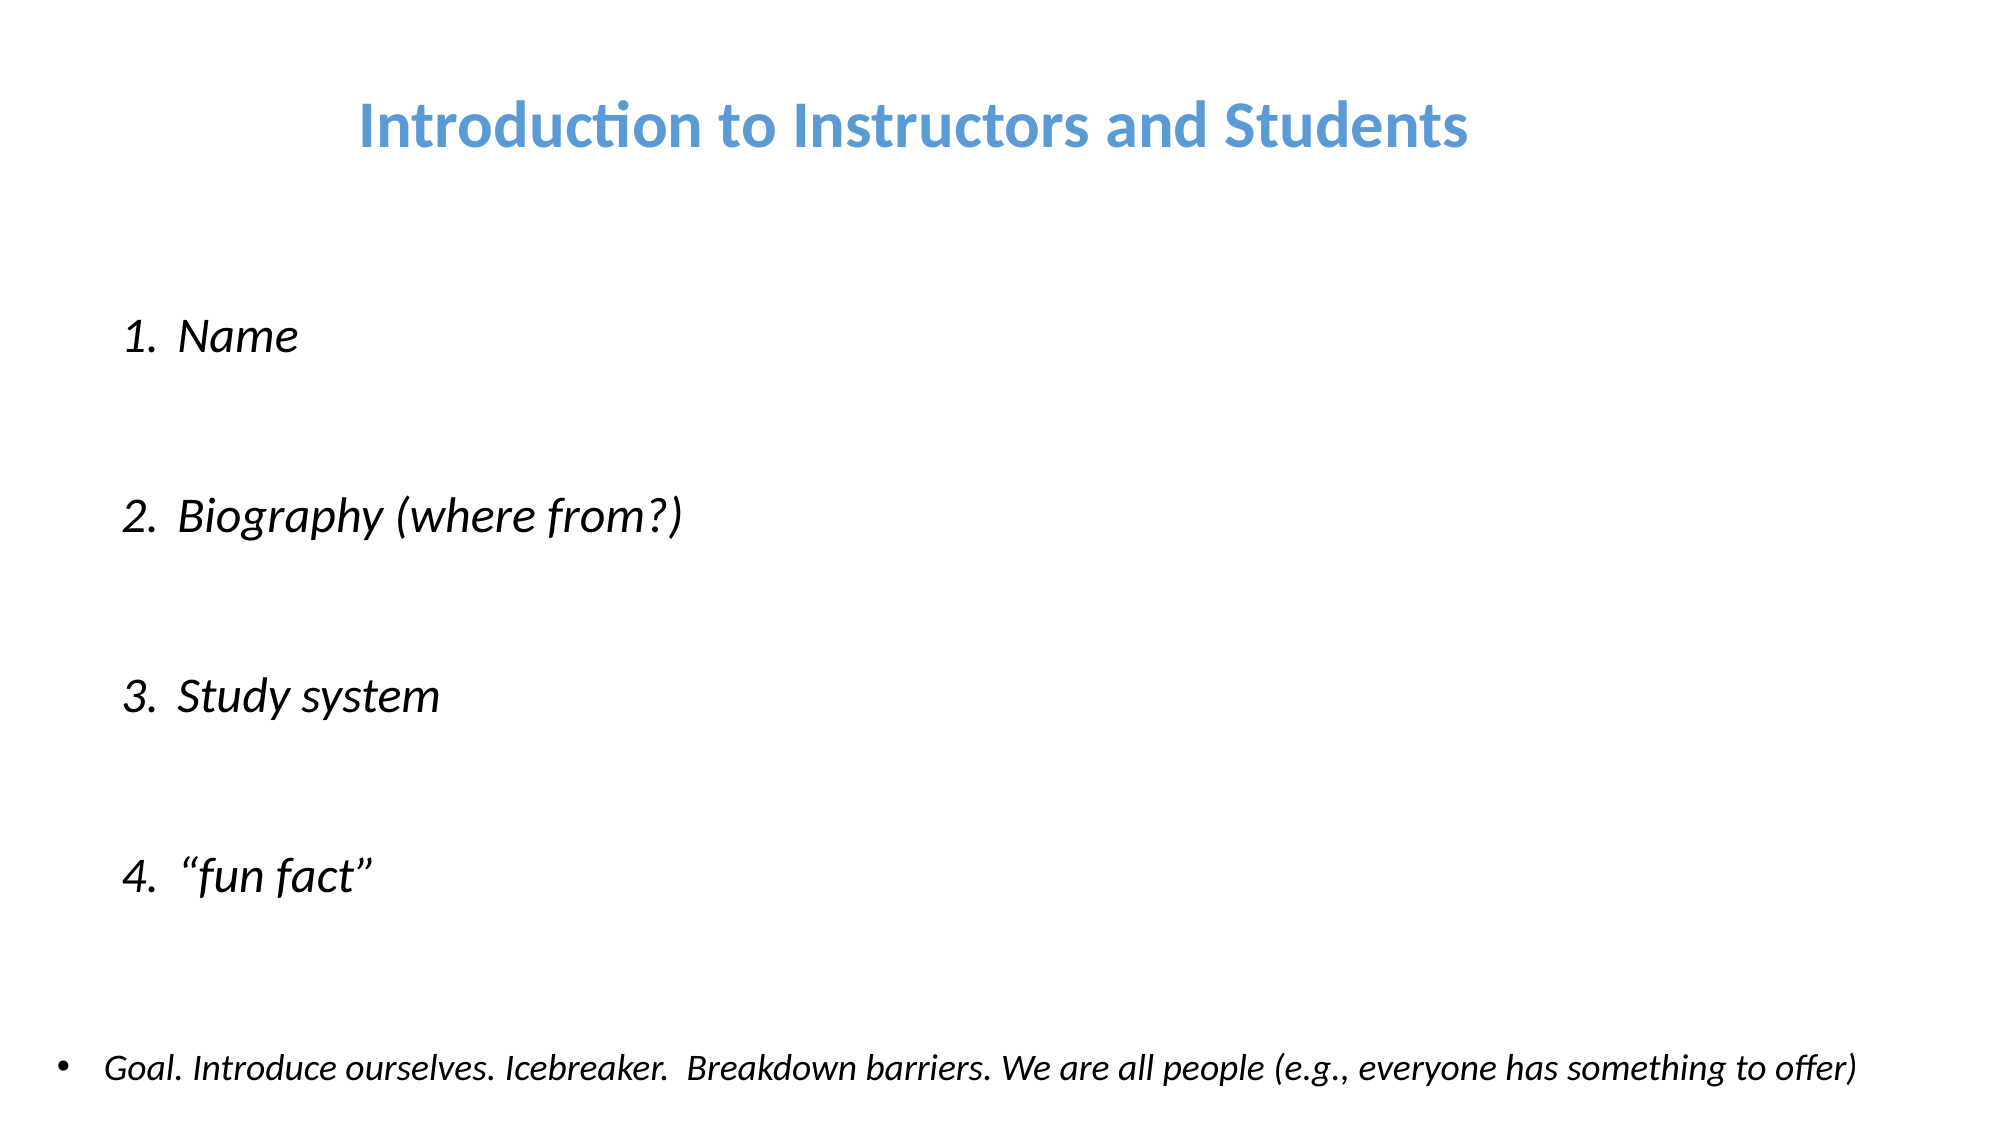

Introduction to Instructors and Students
Name

Biography (where from?)

Study system

“fun fact”
Goal. Introduce ourselves. Icebreaker.  Breakdown barriers. We are all people (e.g., everyone has something to offer)